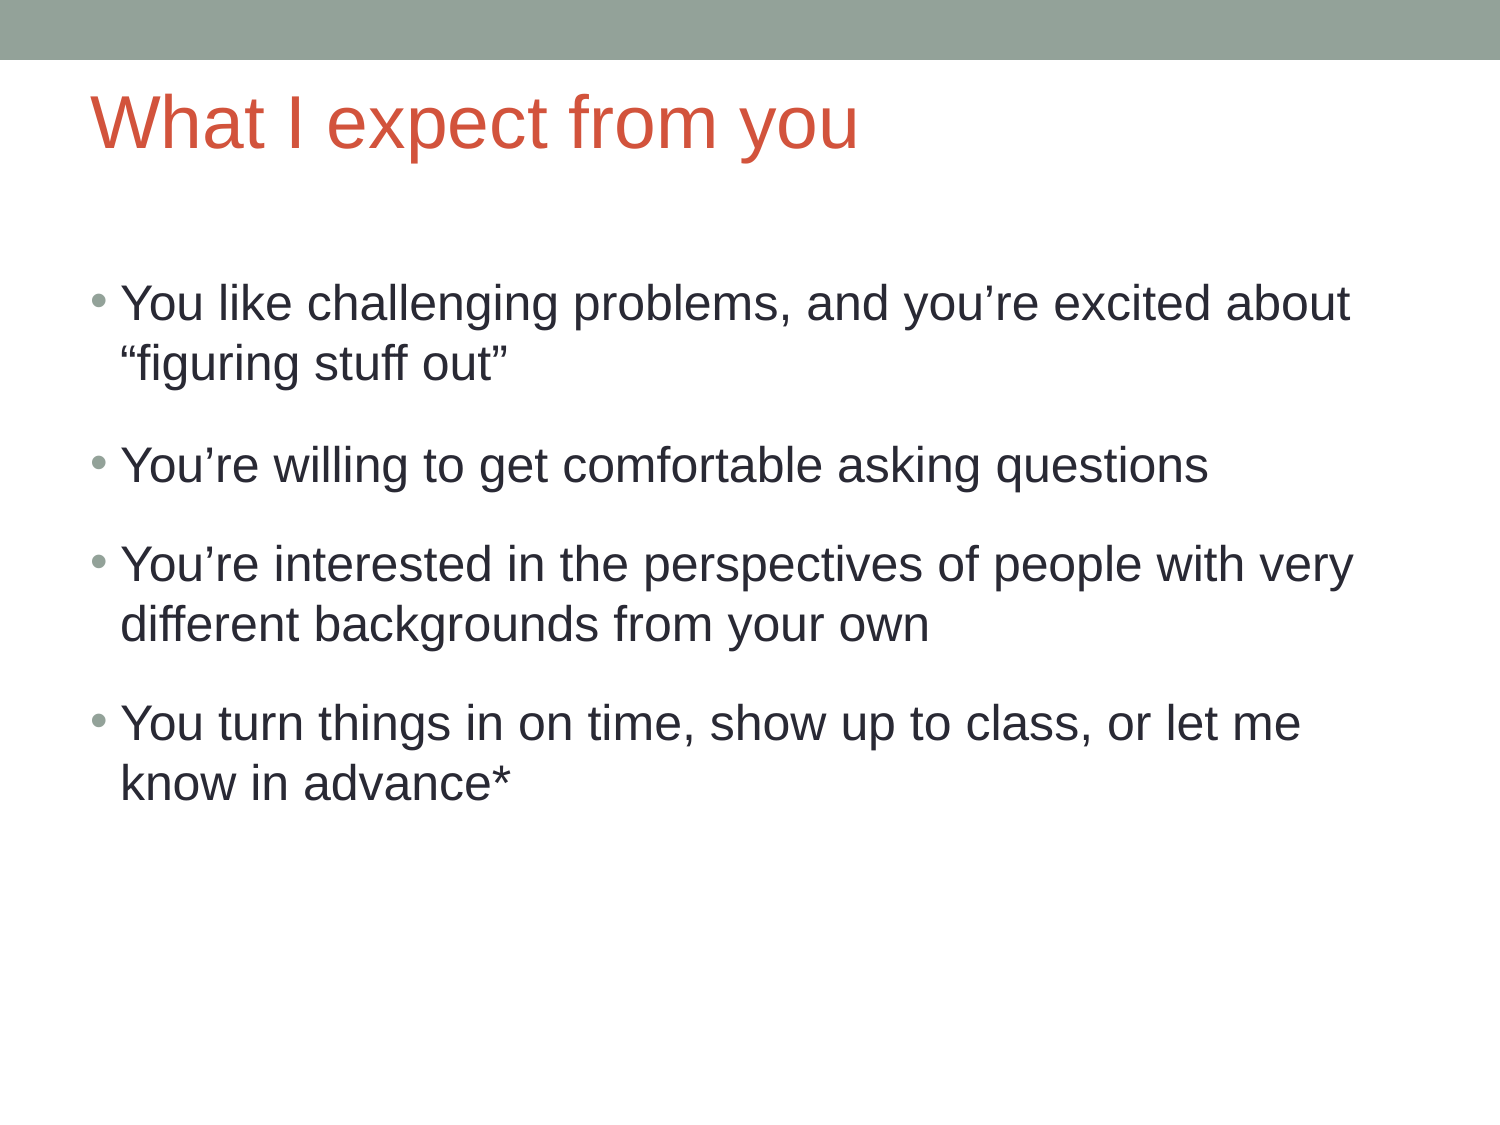

# What I expect from you
You like challenging problems, and you’re excited about “figuring stuff out”

You’re willing to get comfortable asking questions

You’re interested in the perspectives of people with very different backgrounds from your own

You turn things in on time, show up to class, or let me know in advance*